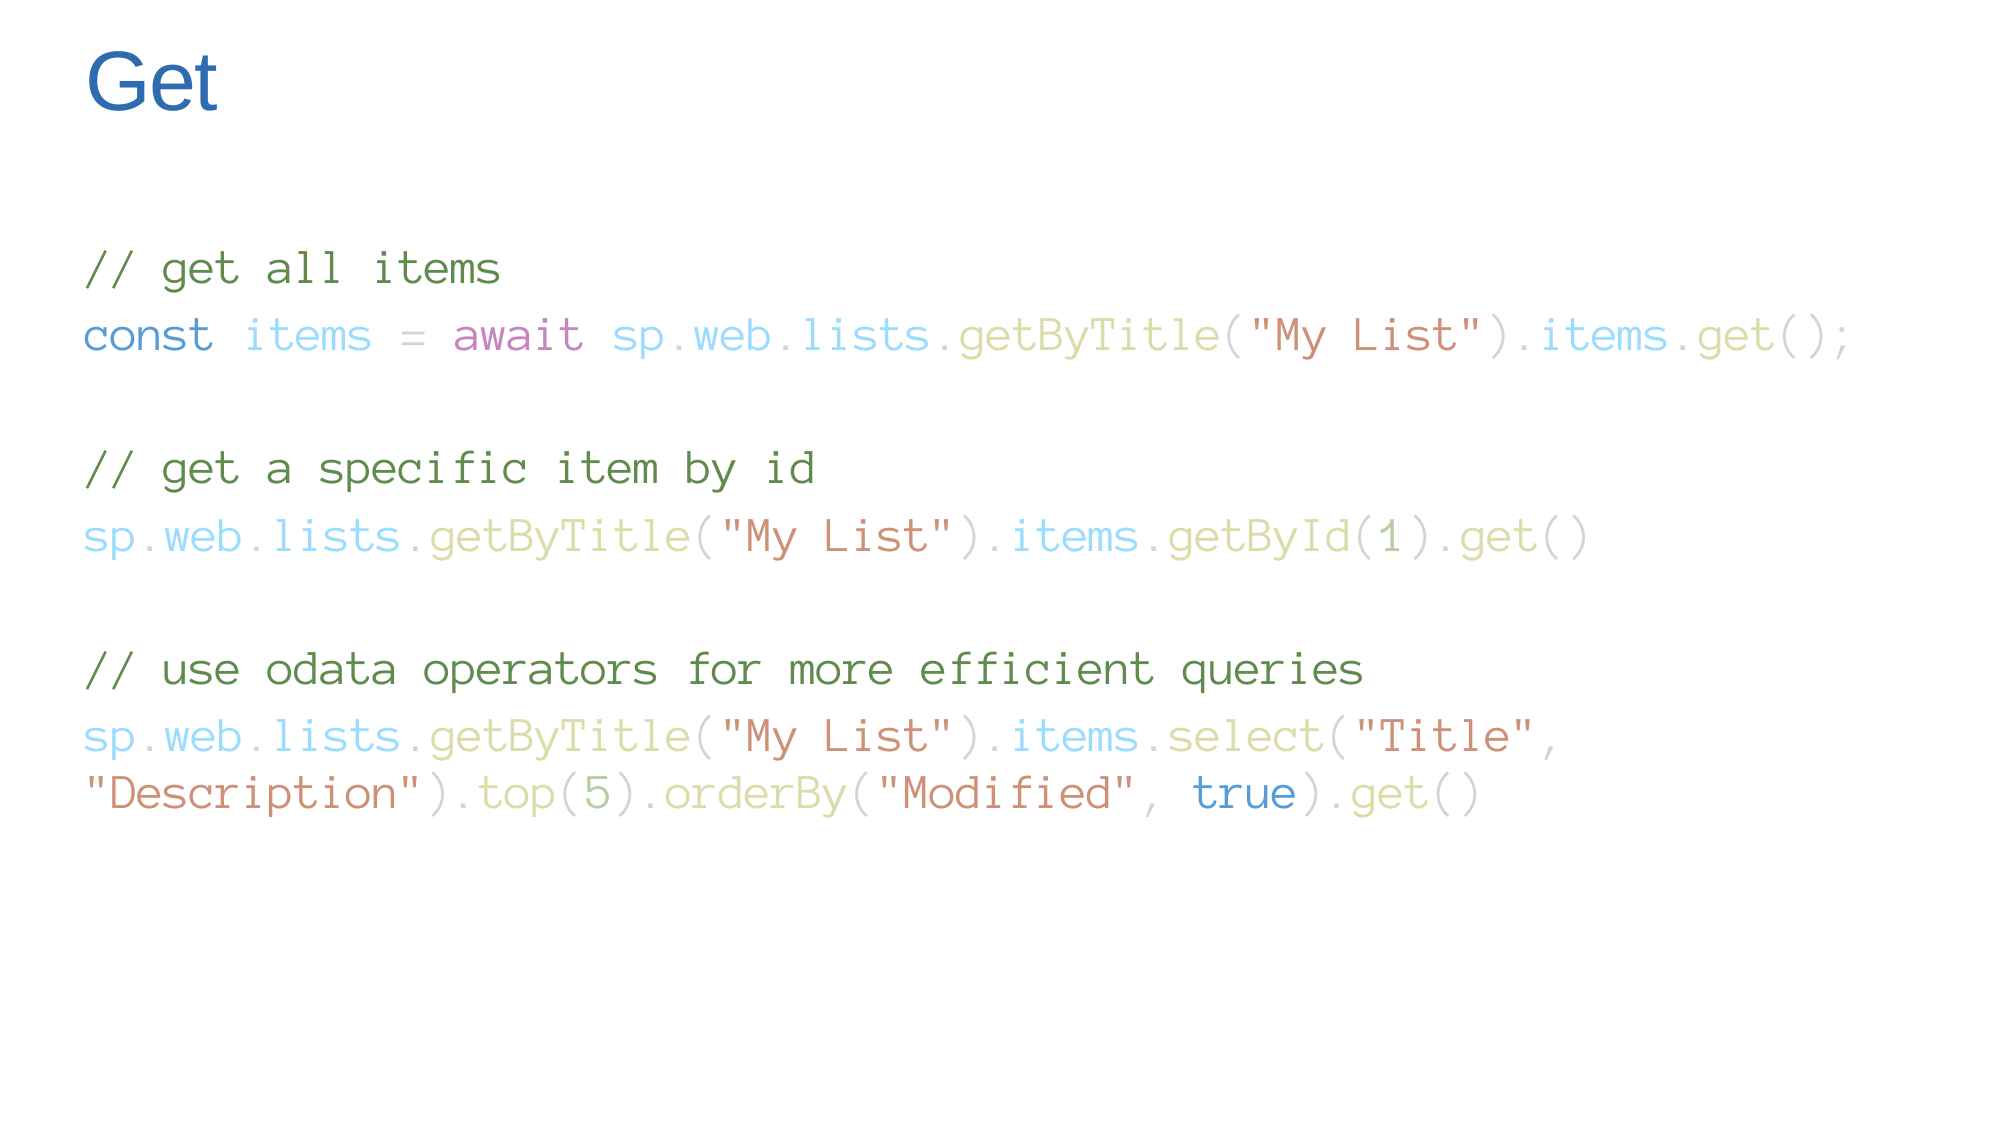

# Get
// get all items
const items = await sp.web.lists.getByTitle("My List").items.get();

// get a specific item by id
sp.web.lists.getByTitle("My List").items.getById(1).get()

// use odata operators for more efficient queries
sp.web.lists.getByTitle("My List").items.select("Title", "Description").top(5).orderBy("Modified", true).get()